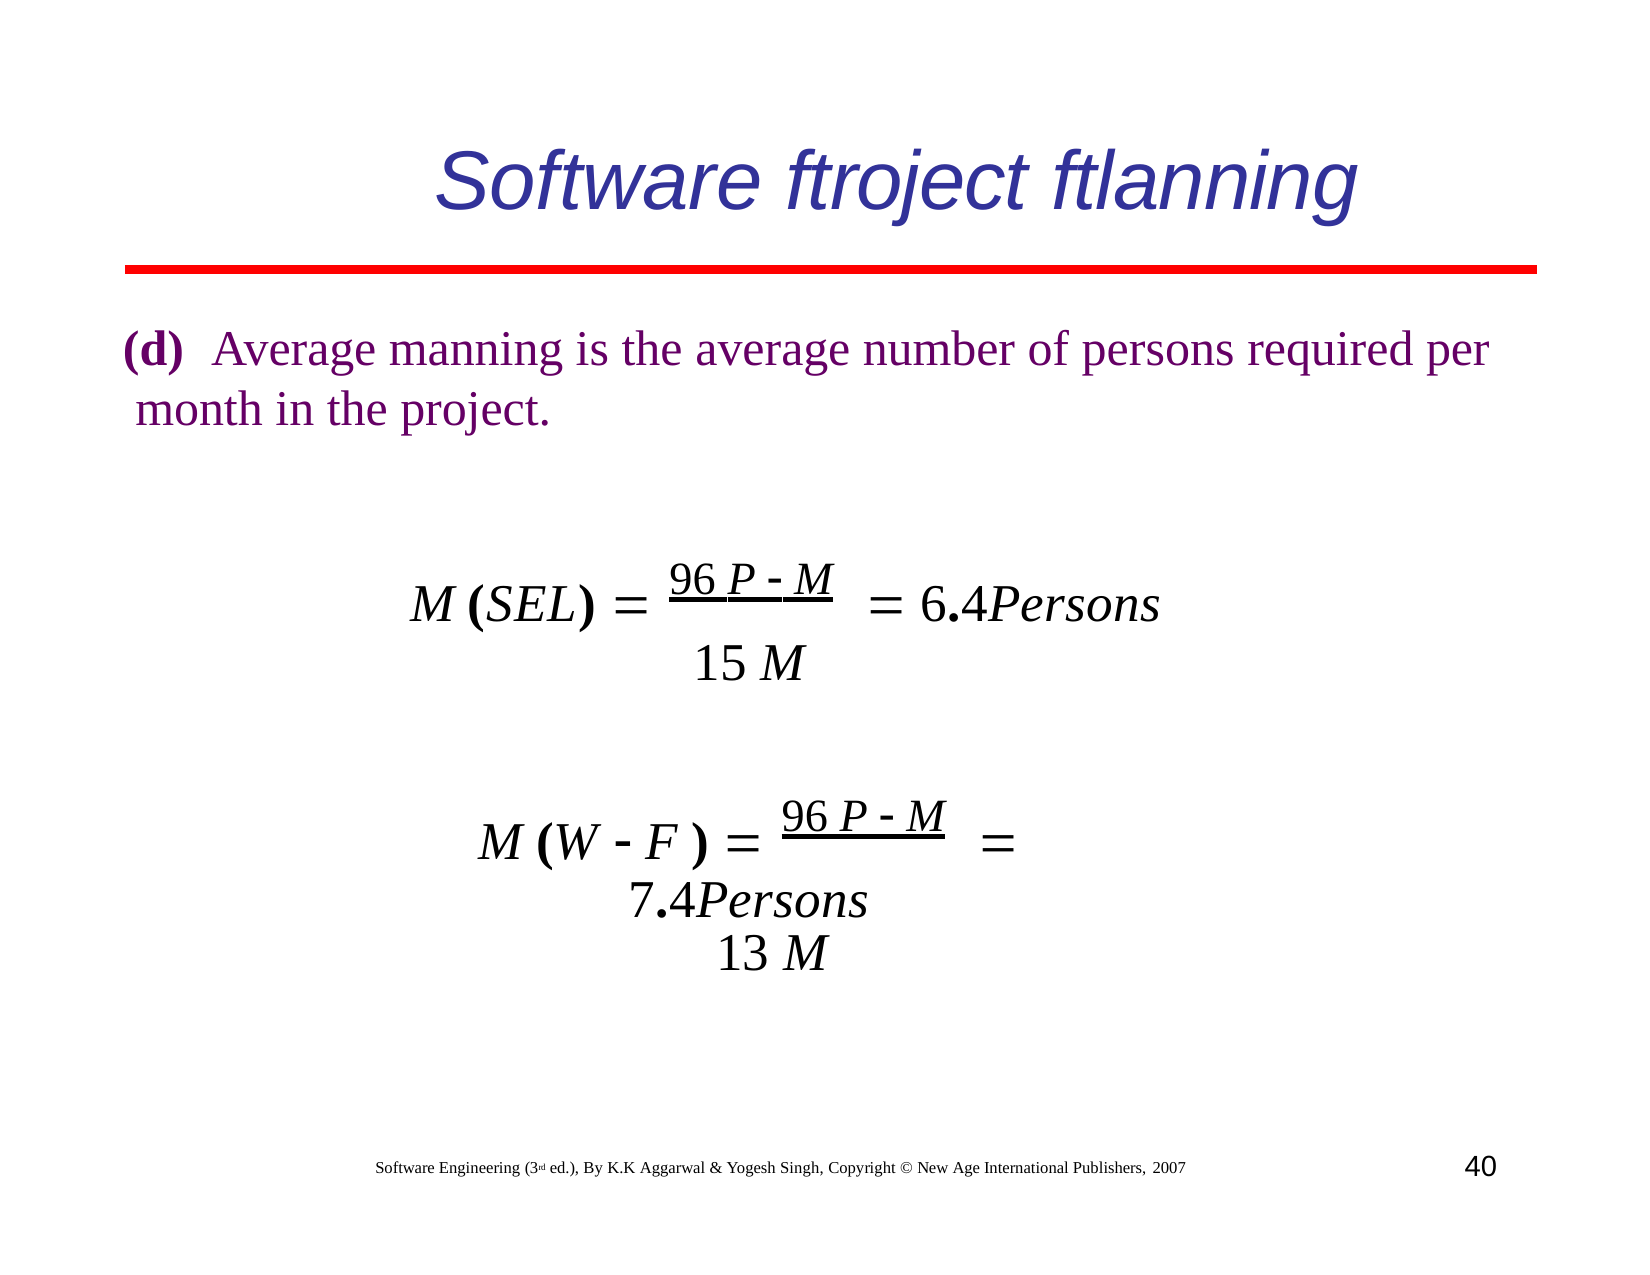

# Software ftroject ftlanning

(d)	Average manning is the average number of persons required per  month in the project.
M (SEL) = 96 P − M	= 6.4Persons
15 M

M (W − F ) = 96 P − M	= 7.4Persons
13 M
40
Software Engineering (3rd  ed.), By K.K Aggarwal & Yogesh Singh, Copyright © New Age International Publishers, 2007